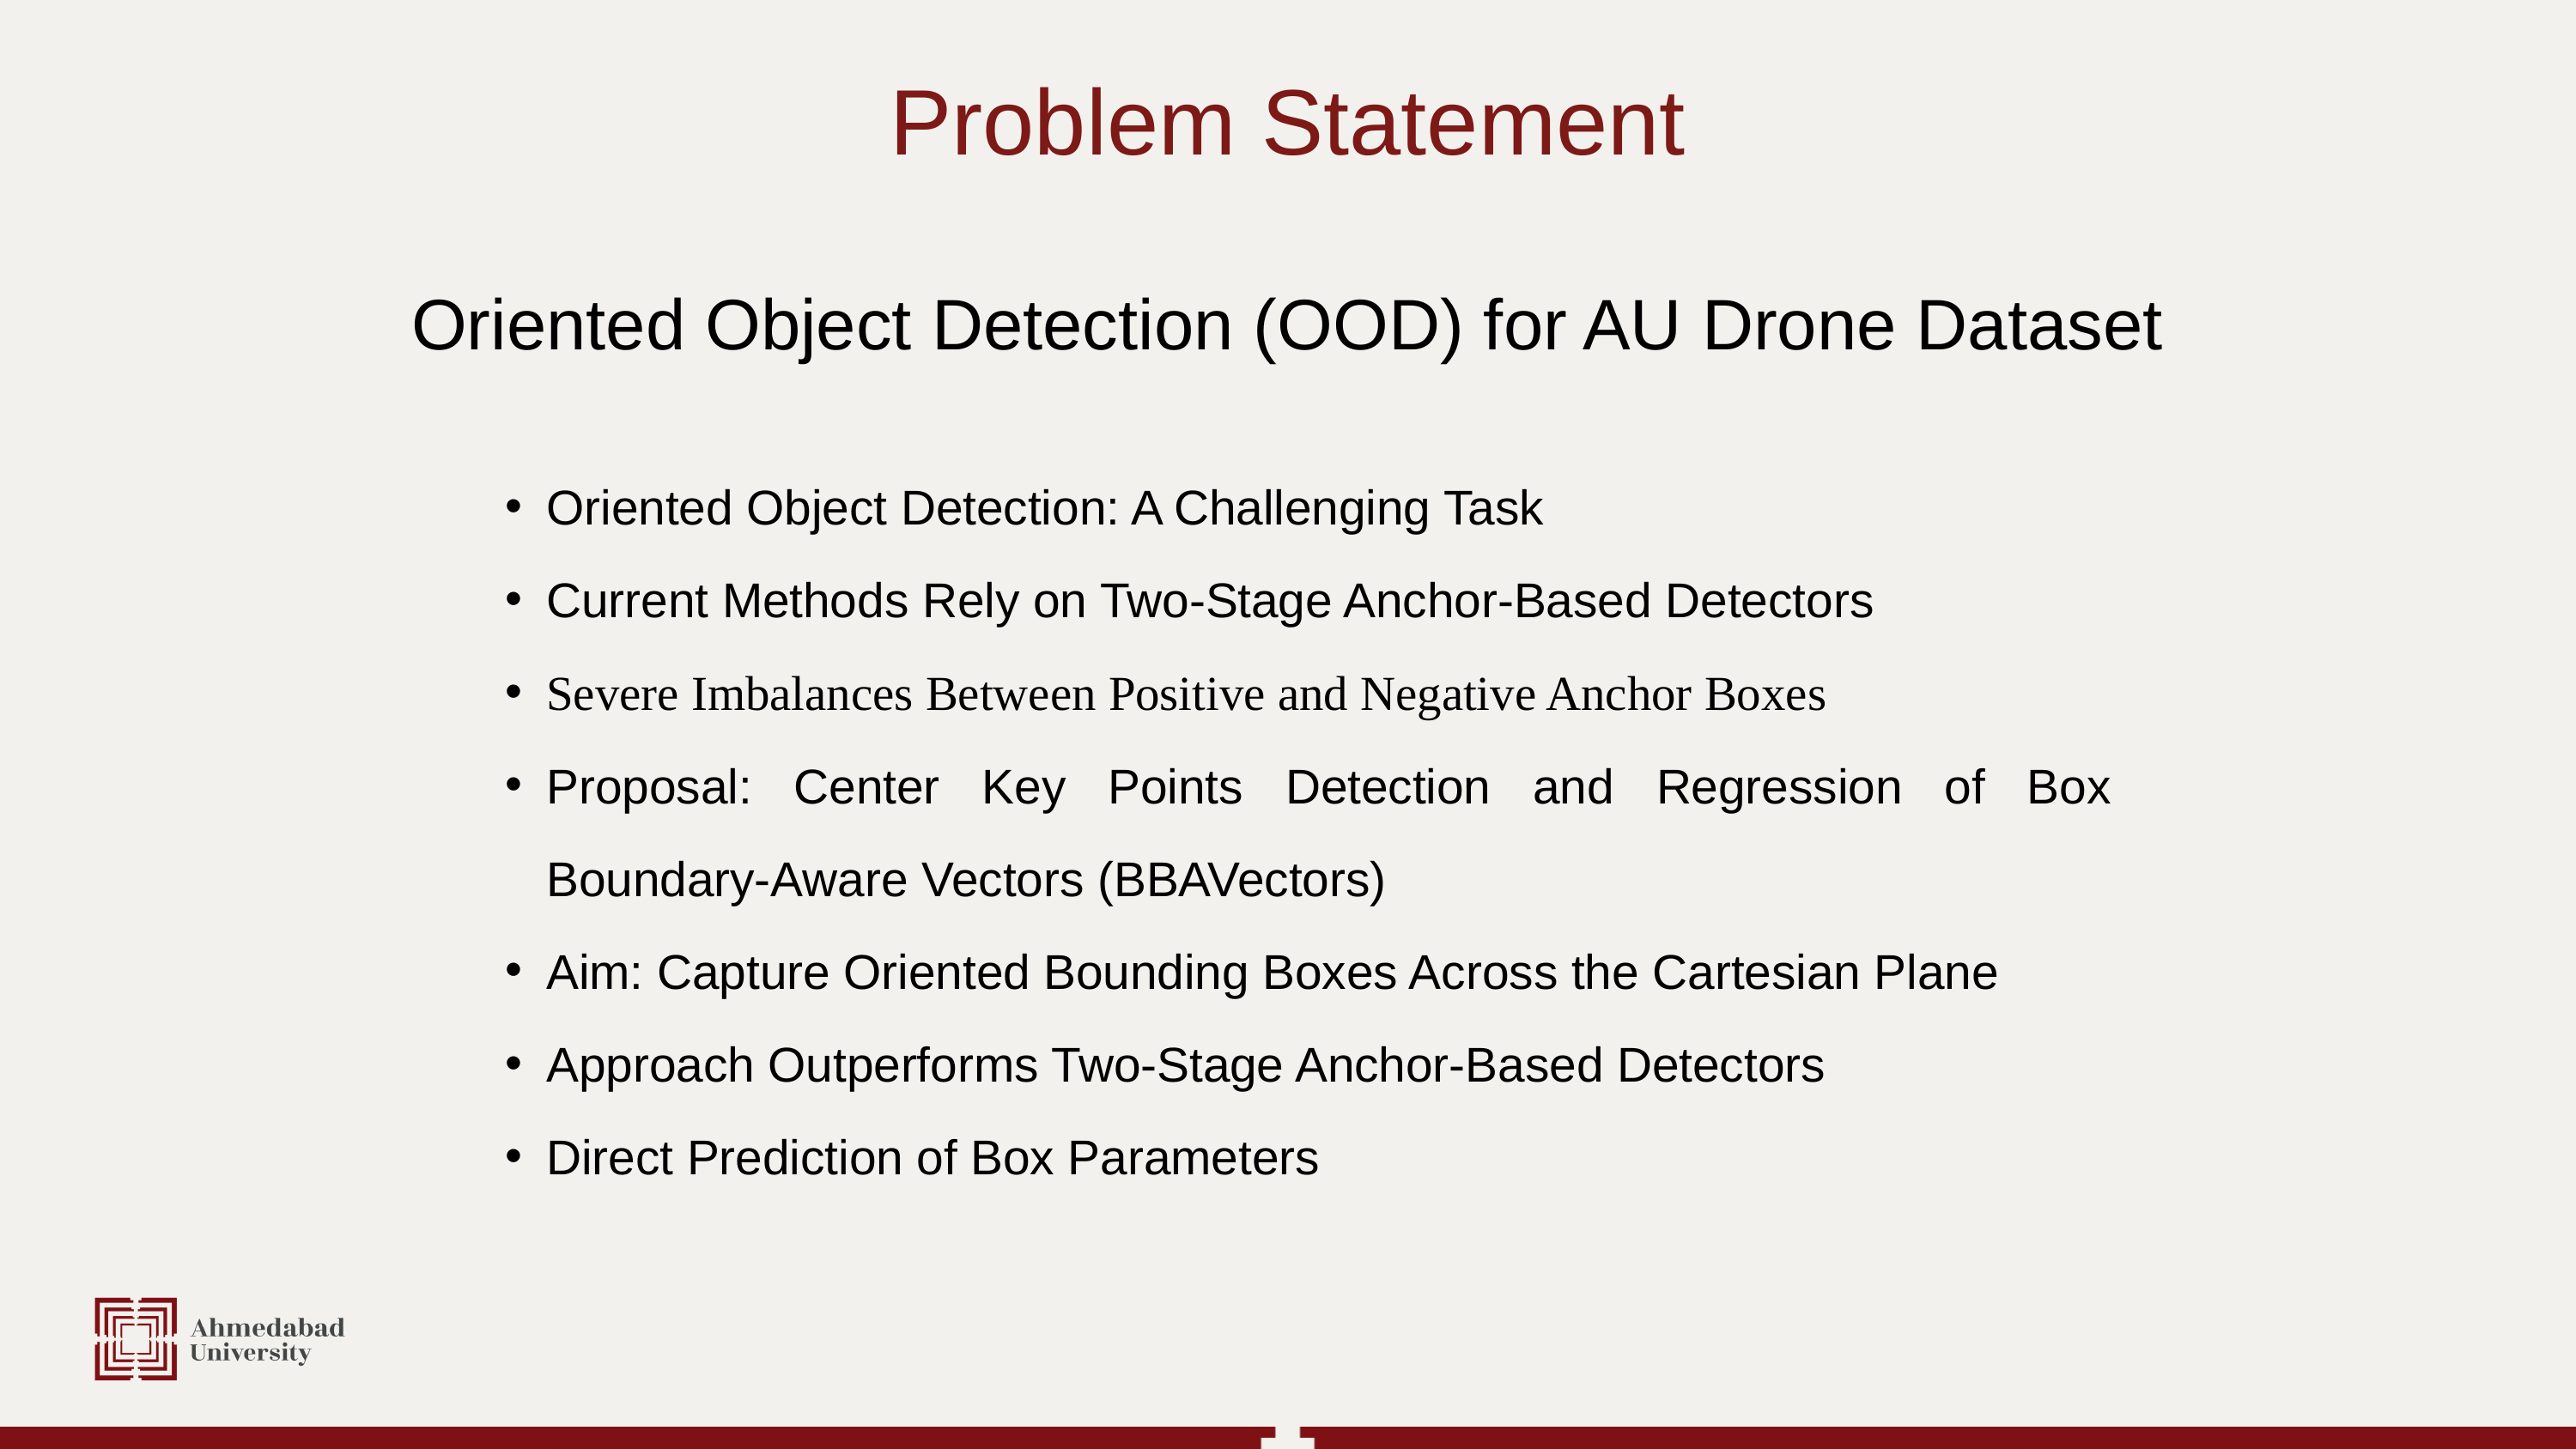

Problem Statement
Oriented Object Detection (OOD) for AU Drone Dataset
Oriented Object Detection: A Challenging Task
Current Methods Rely on Two-Stage Anchor-Based Detectors
Severe Imbalances Between Positive and Negative Anchor Boxes
Proposal: Center Key Points Detection and Regression of Box Boundary-Aware Vectors (BBAVectors)
Aim: Capture Oriented Bounding Boxes Across the Cartesian Plane
Approach Outperforms Two-Stage Anchor-Based Detectors
Direct Prediction of Box Parameters